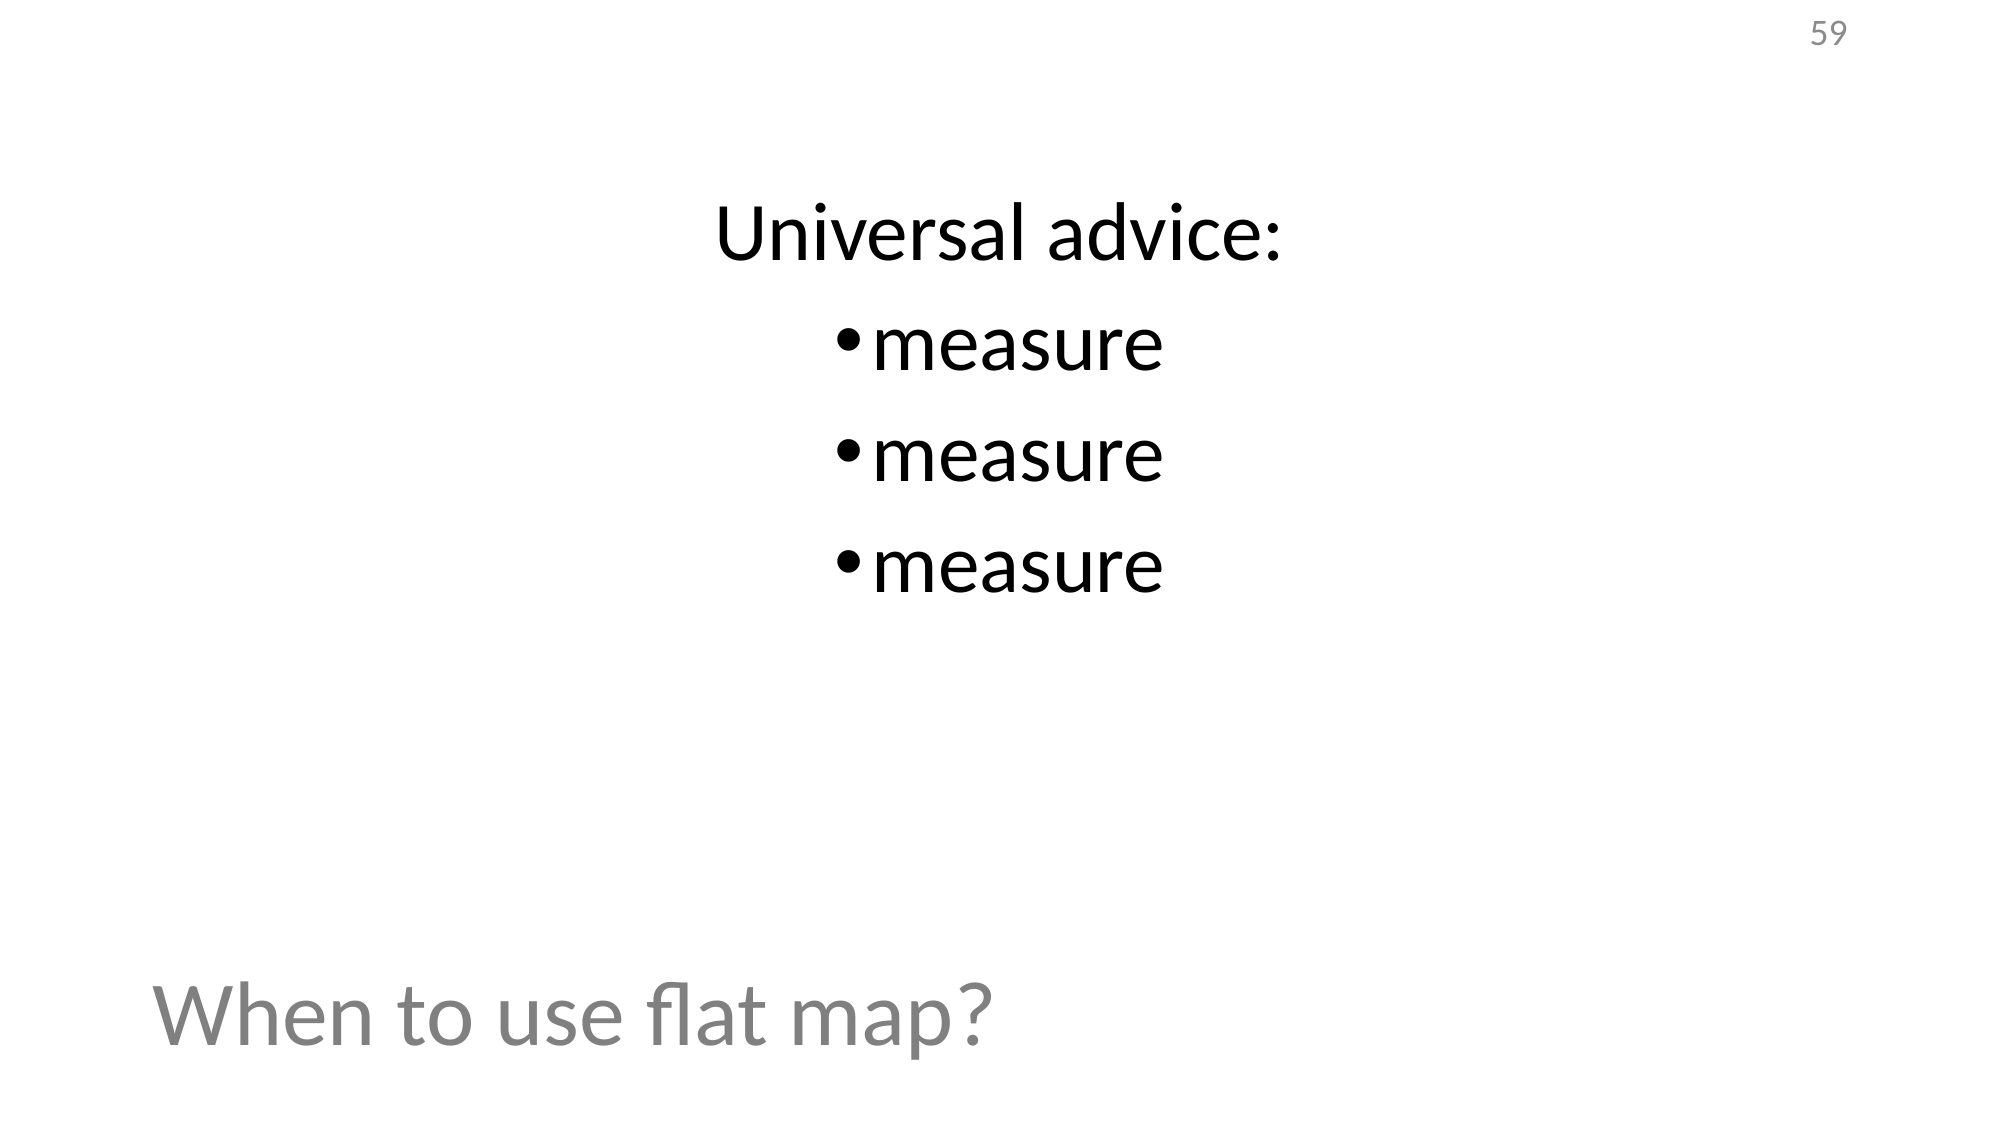

59

Universal advice:
measure
measure
measure
# When to use flat map?